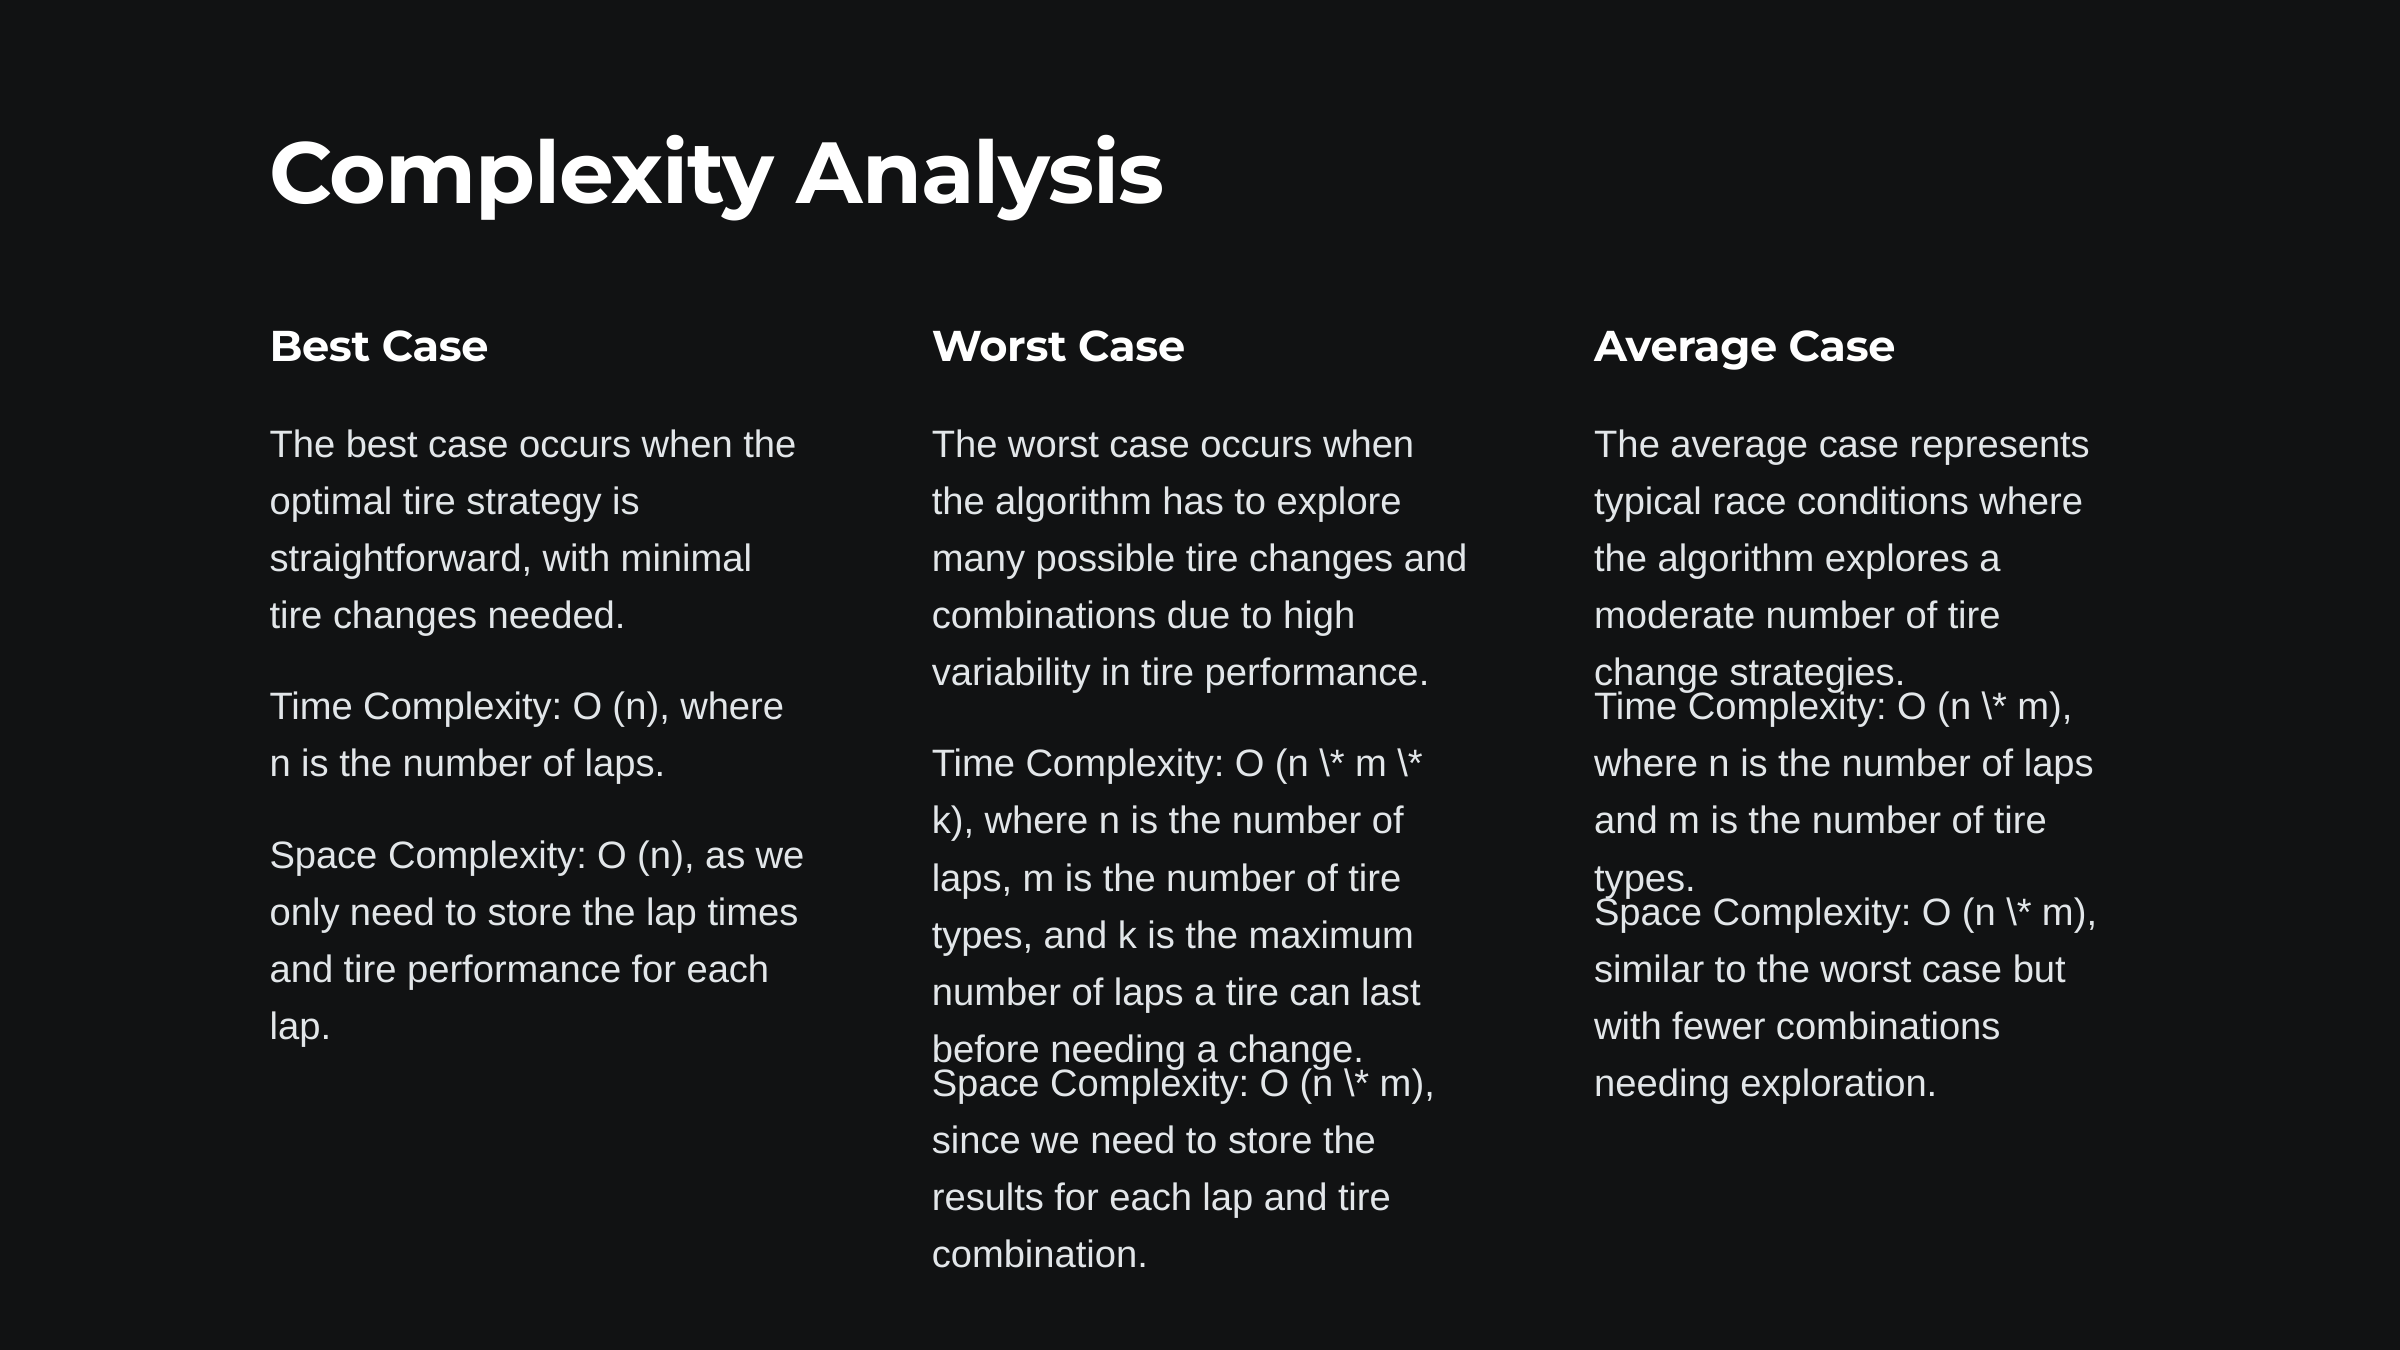

Complexity Analysis
Best Case
Worst Case
Average Case
The best case occurs when the optimal tire strategy is straightforward, with minimal tire changes needed.
The worst case occurs when the algorithm has to explore many possible tire changes and combinations due to high variability in tire performance.
The average case represents typical race conditions where the algorithm explores a moderate number of tire change strategies.
Time Complexity: O (n), where n is the number of laps.
Time Complexity: O (n \* m), where n is the number of laps and m is the number of tire types.
Time Complexity: O (n \* m \* k), where n is the number of laps, m is the number of tire types, and k is the maximum number of laps a tire can last before needing a change.
Space Complexity: O (n), as we only need to store the lap times and tire performance for each lap.
Space Complexity: O (n \* m), similar to the worst case but with fewer combinations needing exploration.
Space Complexity: O (n \* m), since we need to store the results for each lap and tire combination.